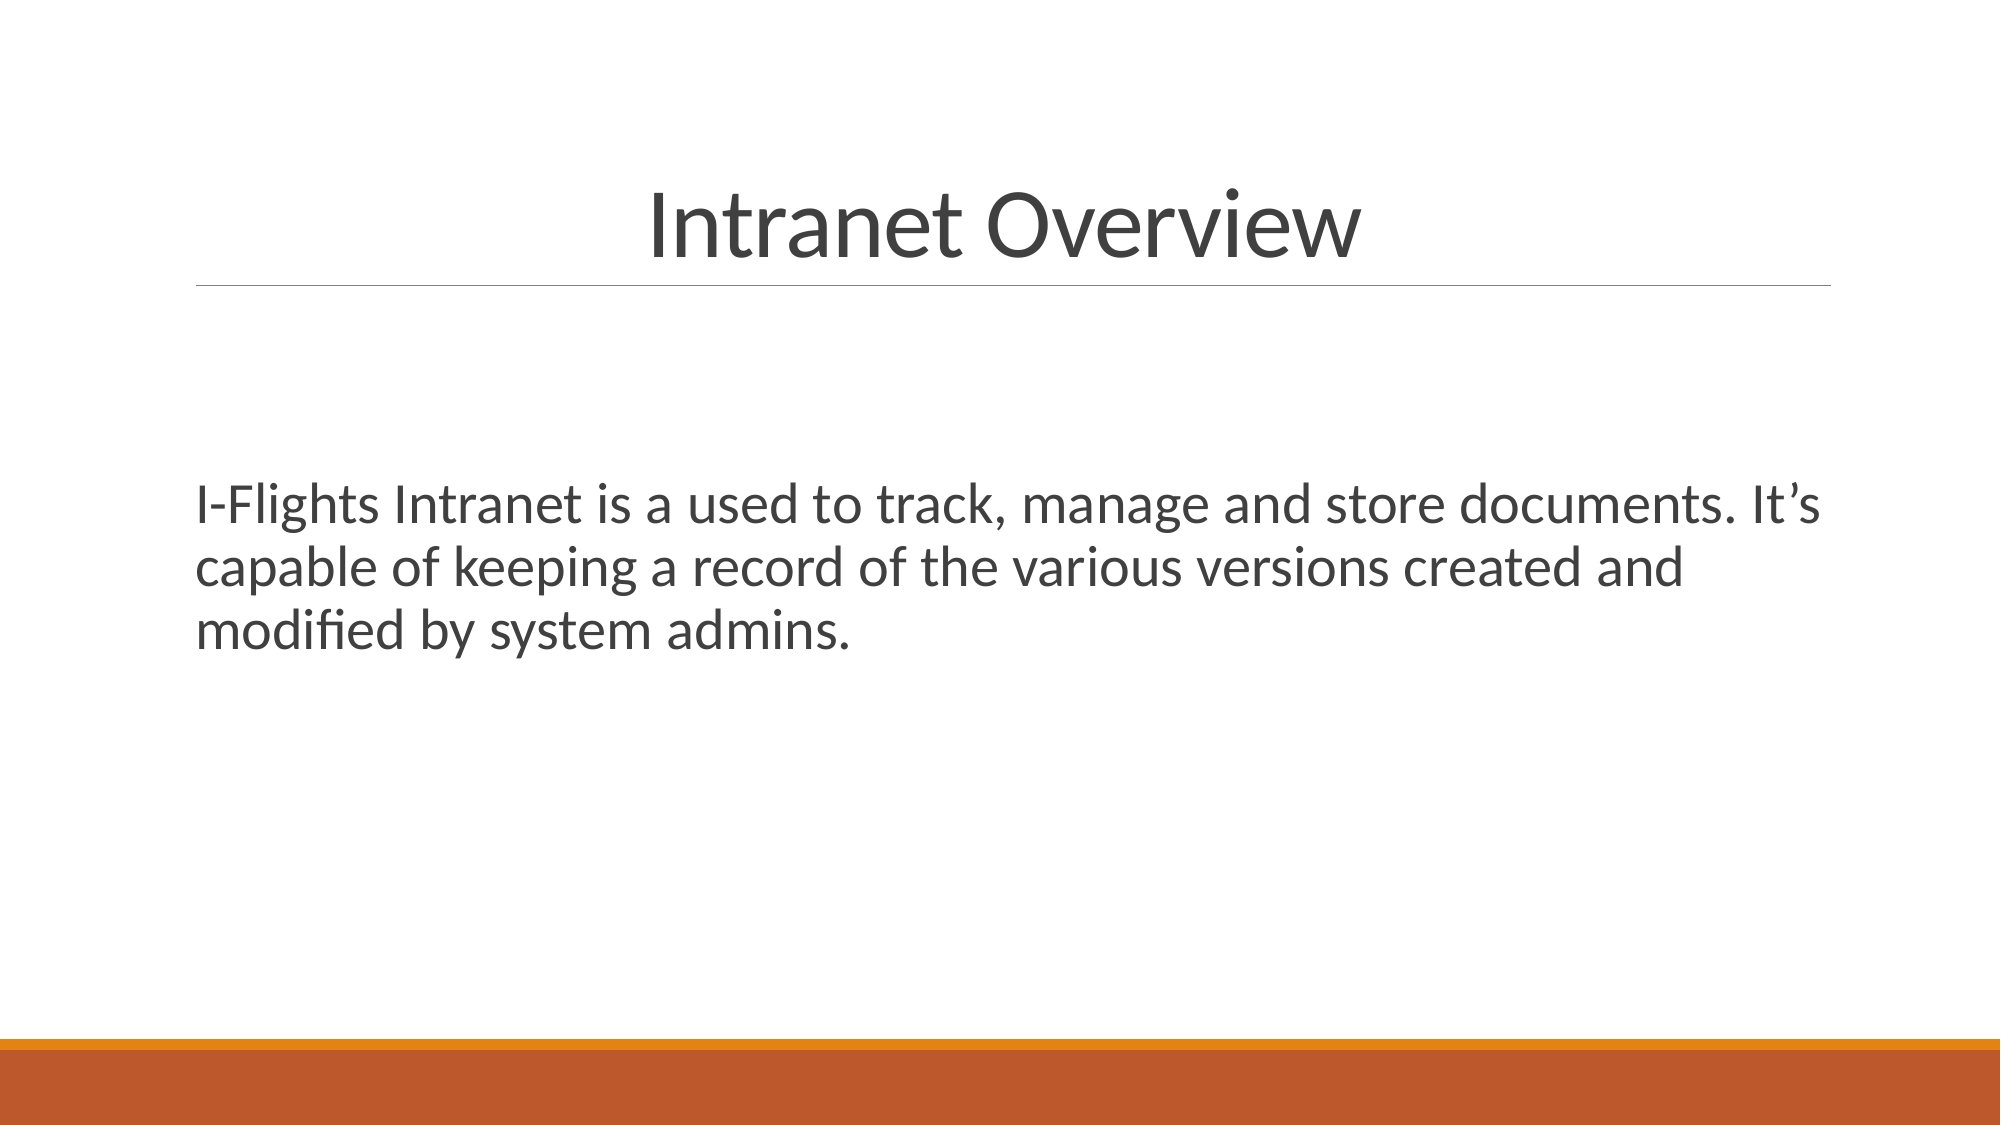

# Intranet Overview
I-Flights Intranet is a used to track, manage and store documents. It’s capable of keeping a record of the various versions created and modified by system admins.